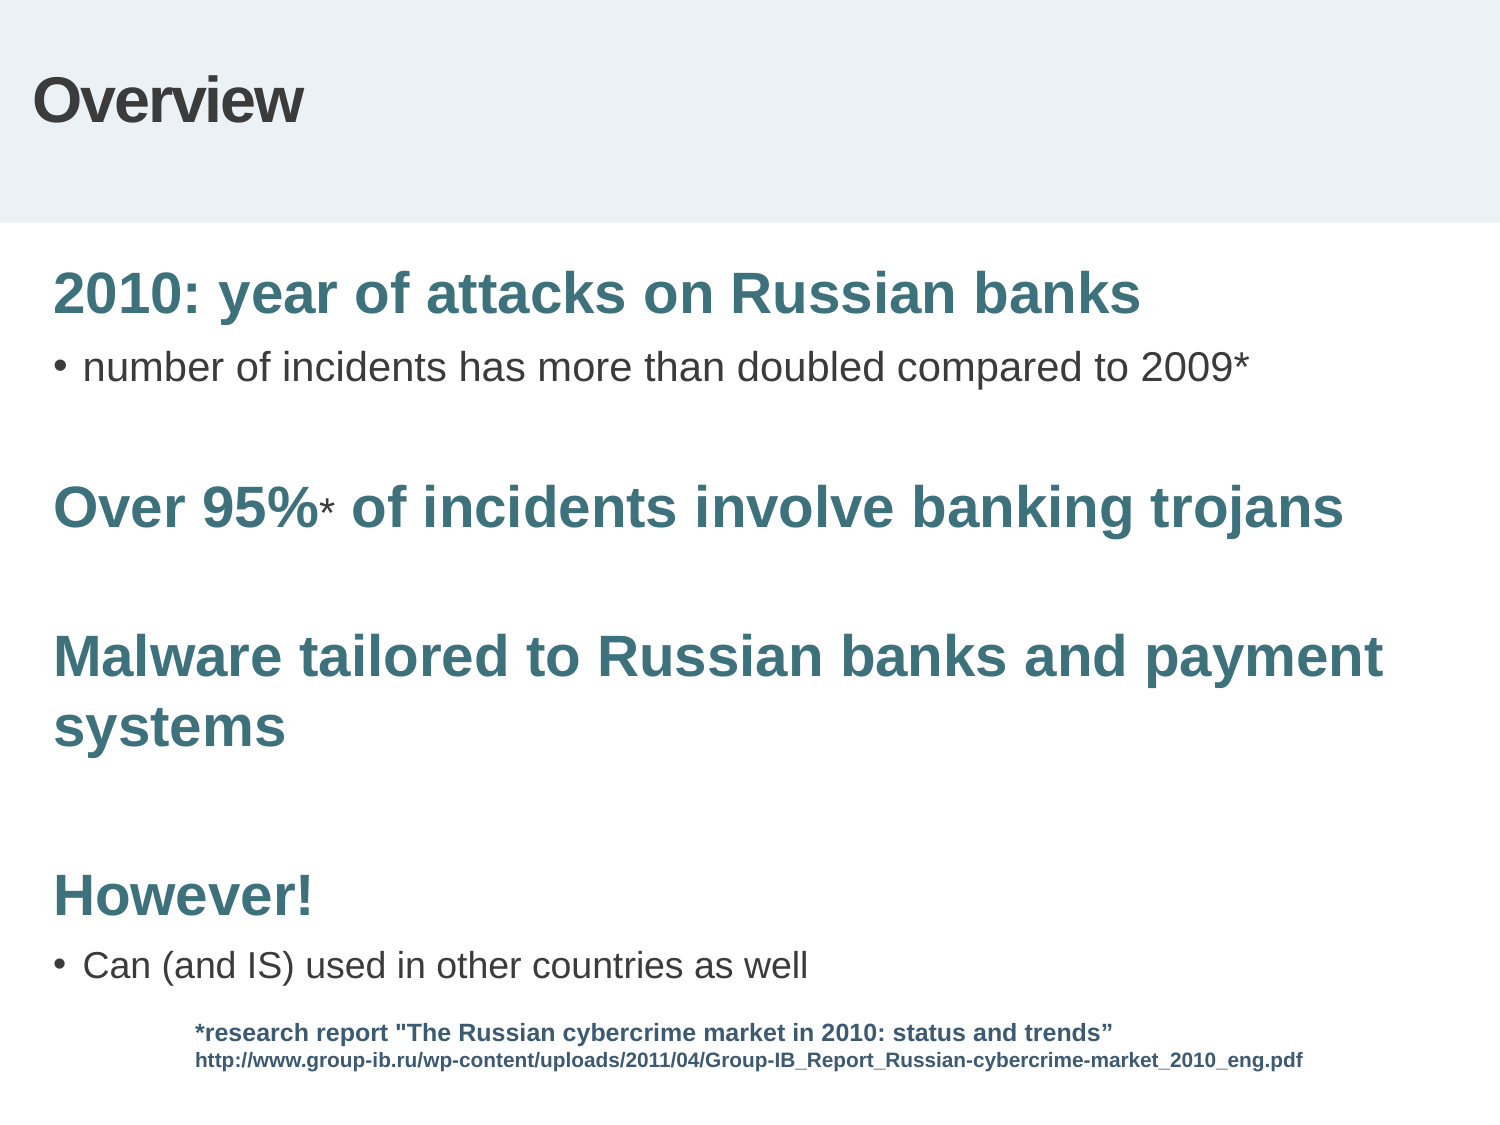

Overview
2010: year of attacks on Russian banks
number of incidents has more than doubled compared to 2009*

Over 95%* of incidents involve banking trojans

Malware tailored to Russian banks and payment systems

However!
Can (and IS) used in other countries as well
*research report "The Russian cybercrime market in 2010: status and trends”
http://www.group-ib.ru/wp-content/uploads/2011/04/Group-IB_Report_Russian-cybercrime-market_2010_eng.pdf